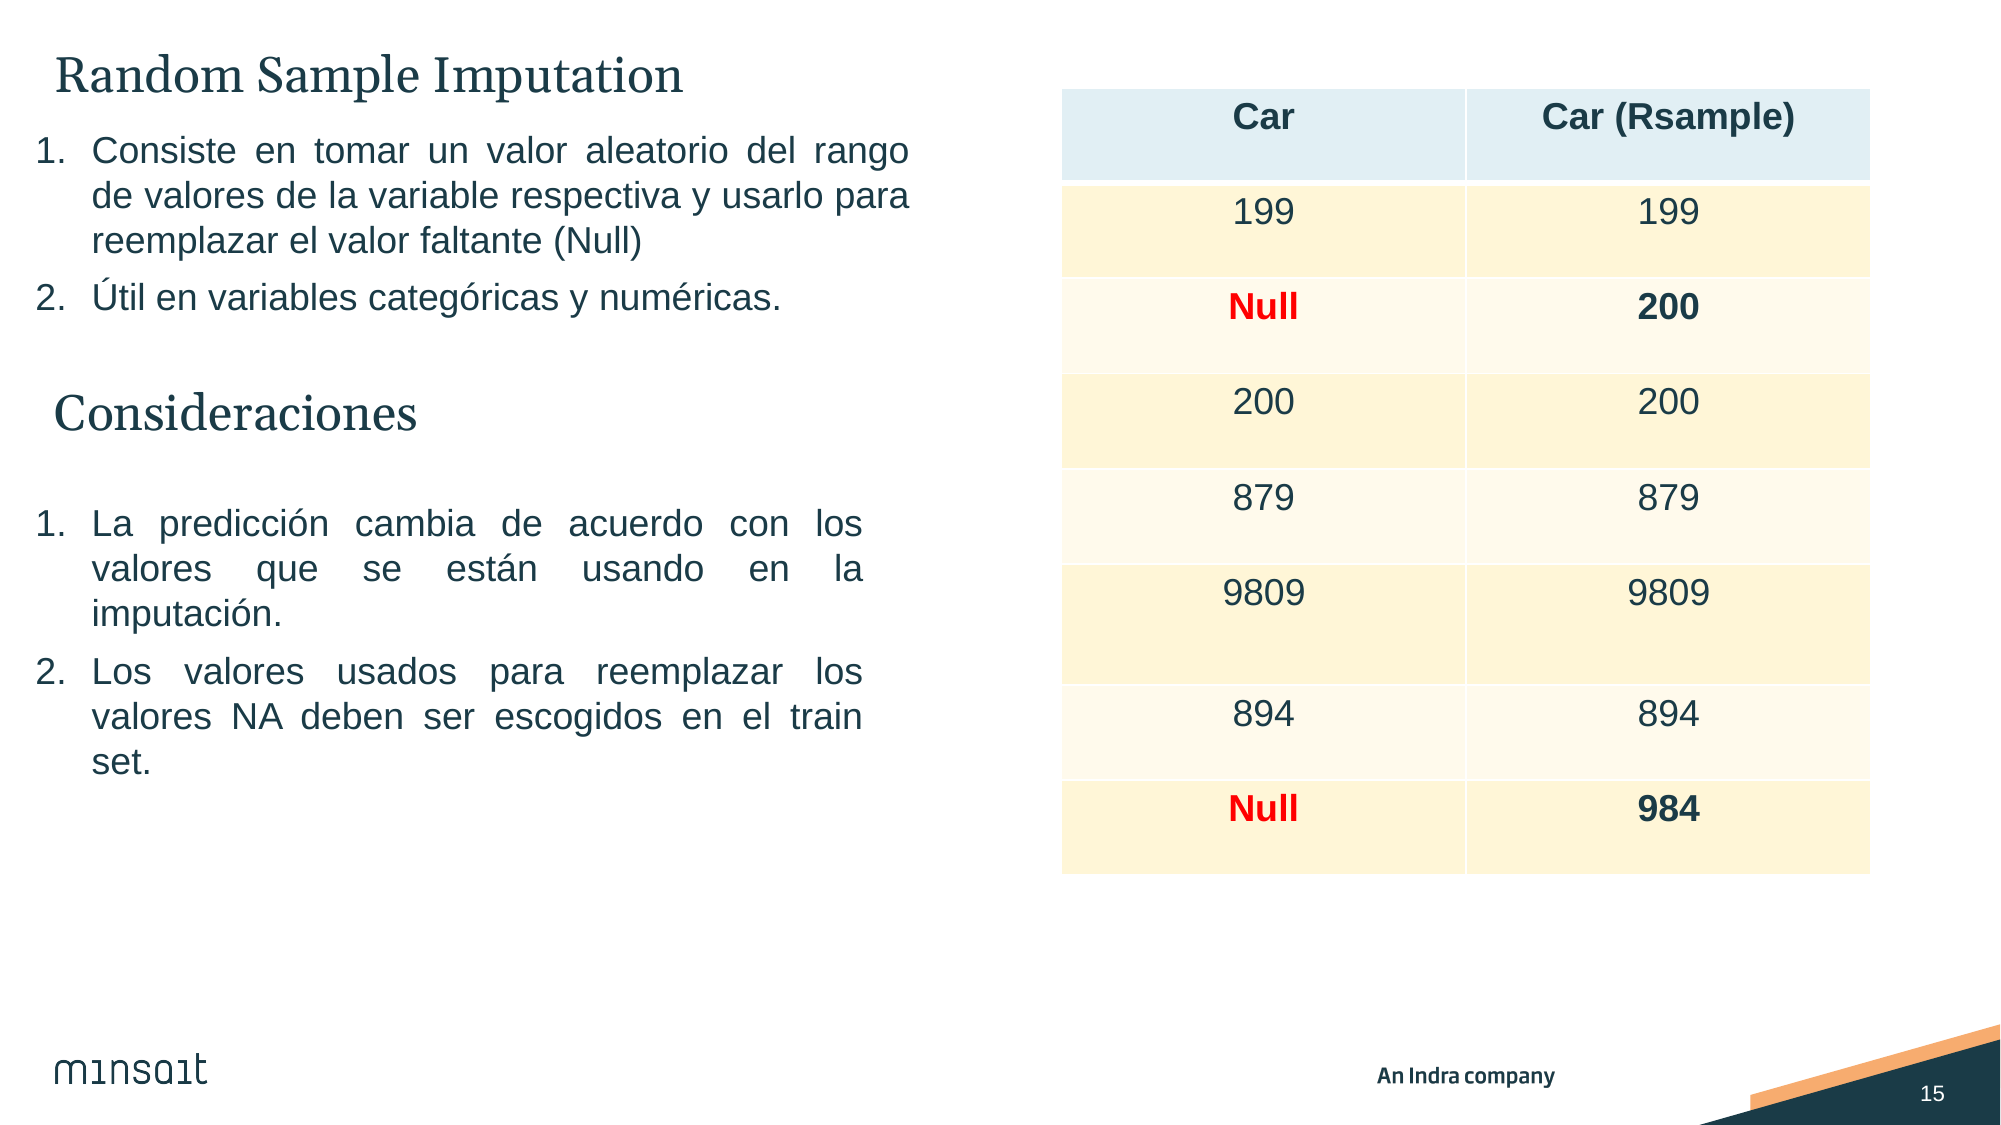

# Random Sample Imputation
| Car | Car (Rsample) |
| --- | --- |
| 199 | 199 |
| Null | 200 |
| 200 | 200 |
| 879 | 879 |
| 9809 | 9809 |
| 894 | 894 |
| Null | 984 |
Consiste en tomar un valor aleatorio del rango de valores de la variable respectiva y usarlo para reemplazar el valor faltante (Null)
Útil en variables categóricas y numéricas.
Consideraciones
La predicción cambia de acuerdo con los valores que se están usando en la imputación.
Los valores usados para reemplazar los valores NA deben ser escogidos en el train set.